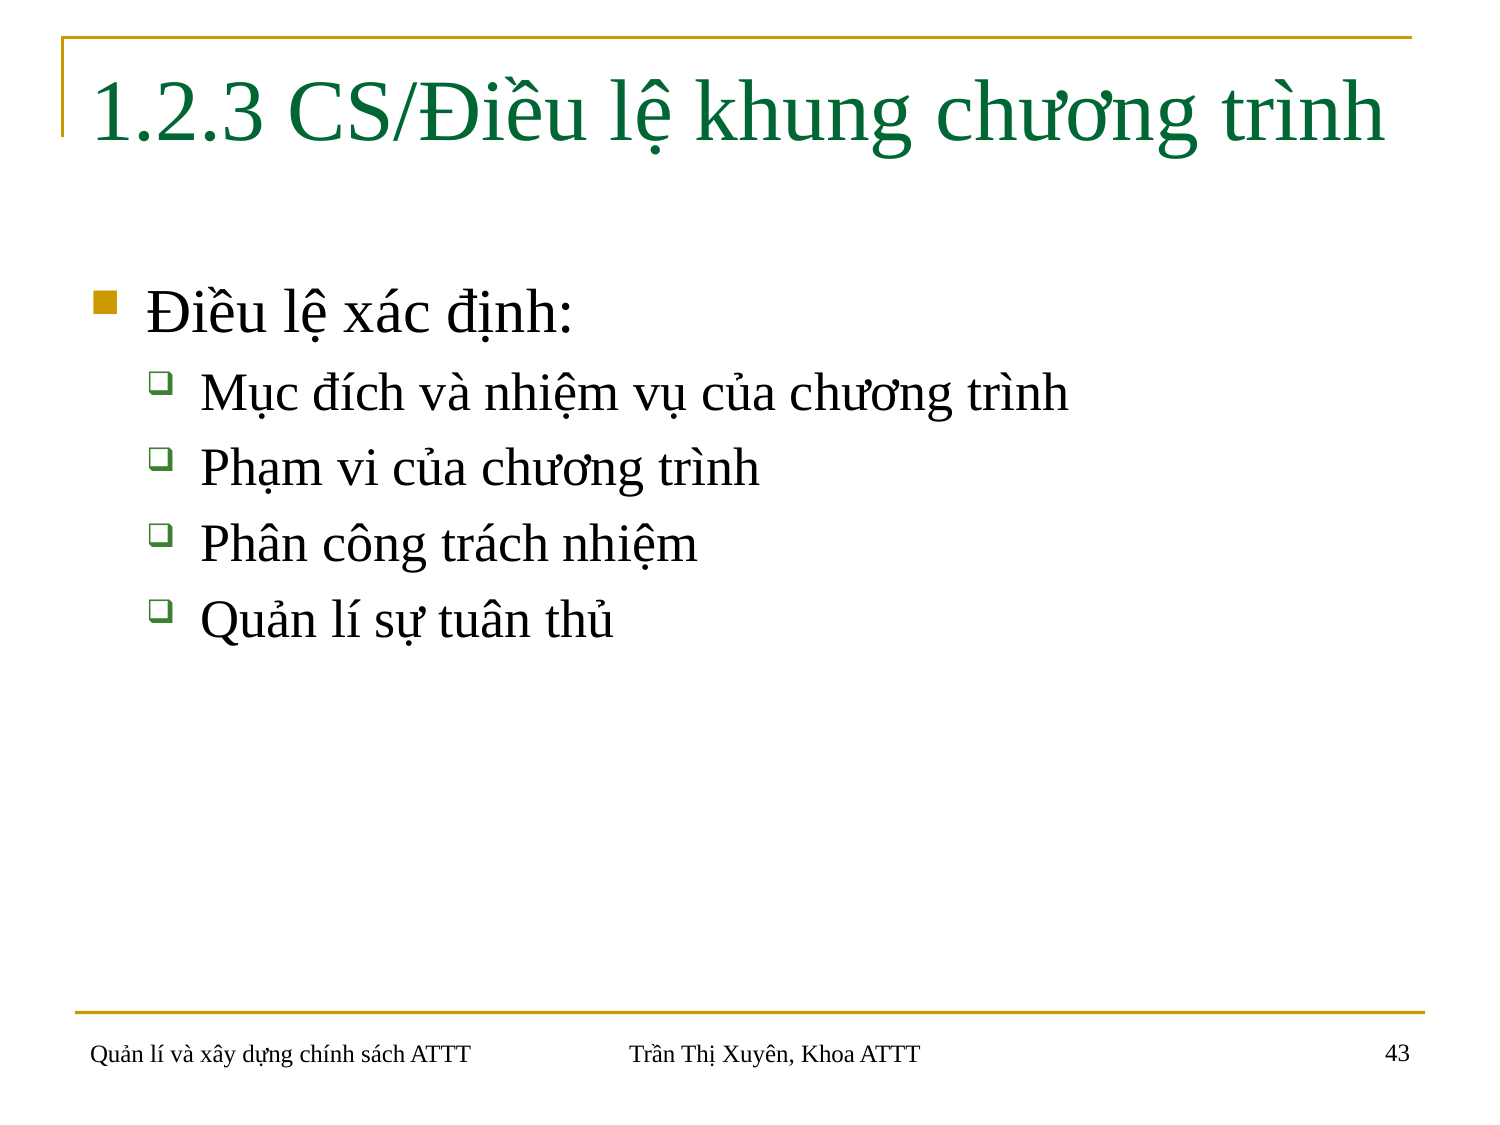

# 1.2.3 CS/Điều lệ khung chương trình
Điều lệ xác định:
Mục đích và nhiệm vụ của chương trình
Phạm vi của chương trình
Phân công trách nhiệm
Quản lí sự tuân thủ
43
Quản lí và xây dựng chính sách ATTT
Trần Thị Xuyên, Khoa ATTT